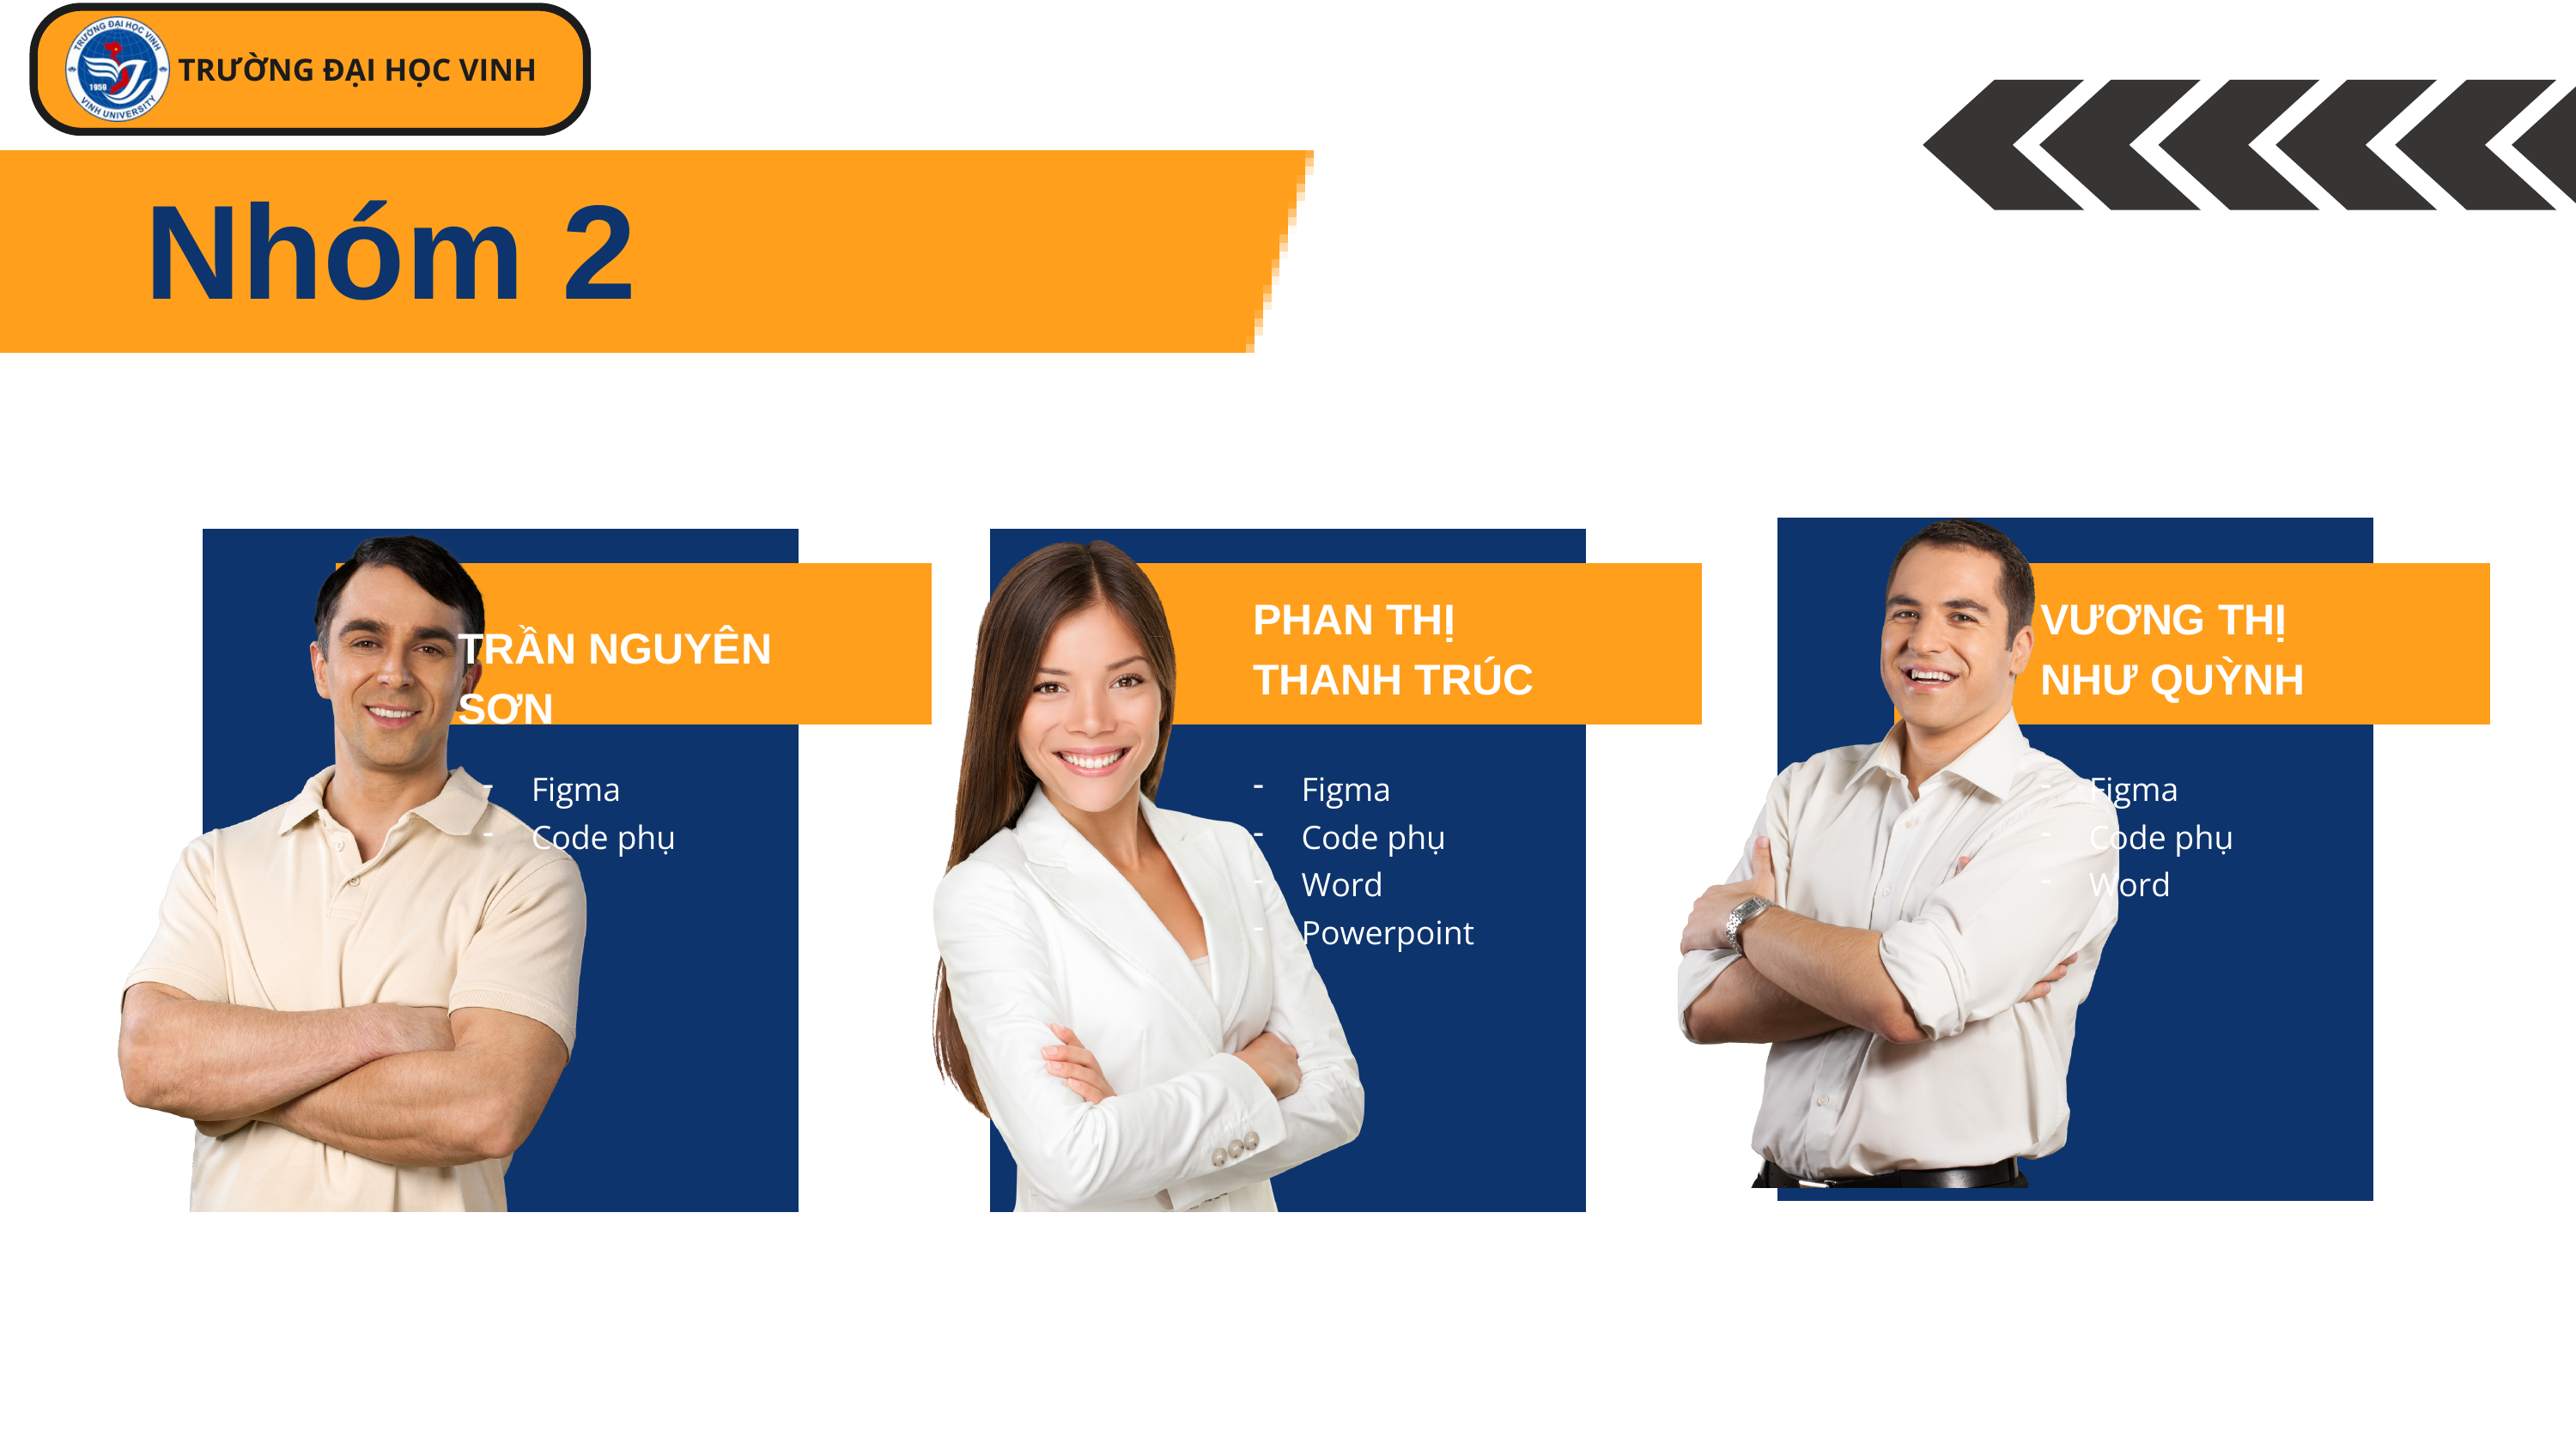

TRƯỜNG ĐẠI HỌC VINH

Nhóm 2

PHAN THỊ THANH TRÚC
VƯƠNG THỊ NHƯ QUỲNH
TRẦN NGUYÊN SƠN
Figma
Code phụ
Figma
Code phụ
Word
Powerpoint
Figma
Code phụ
Word